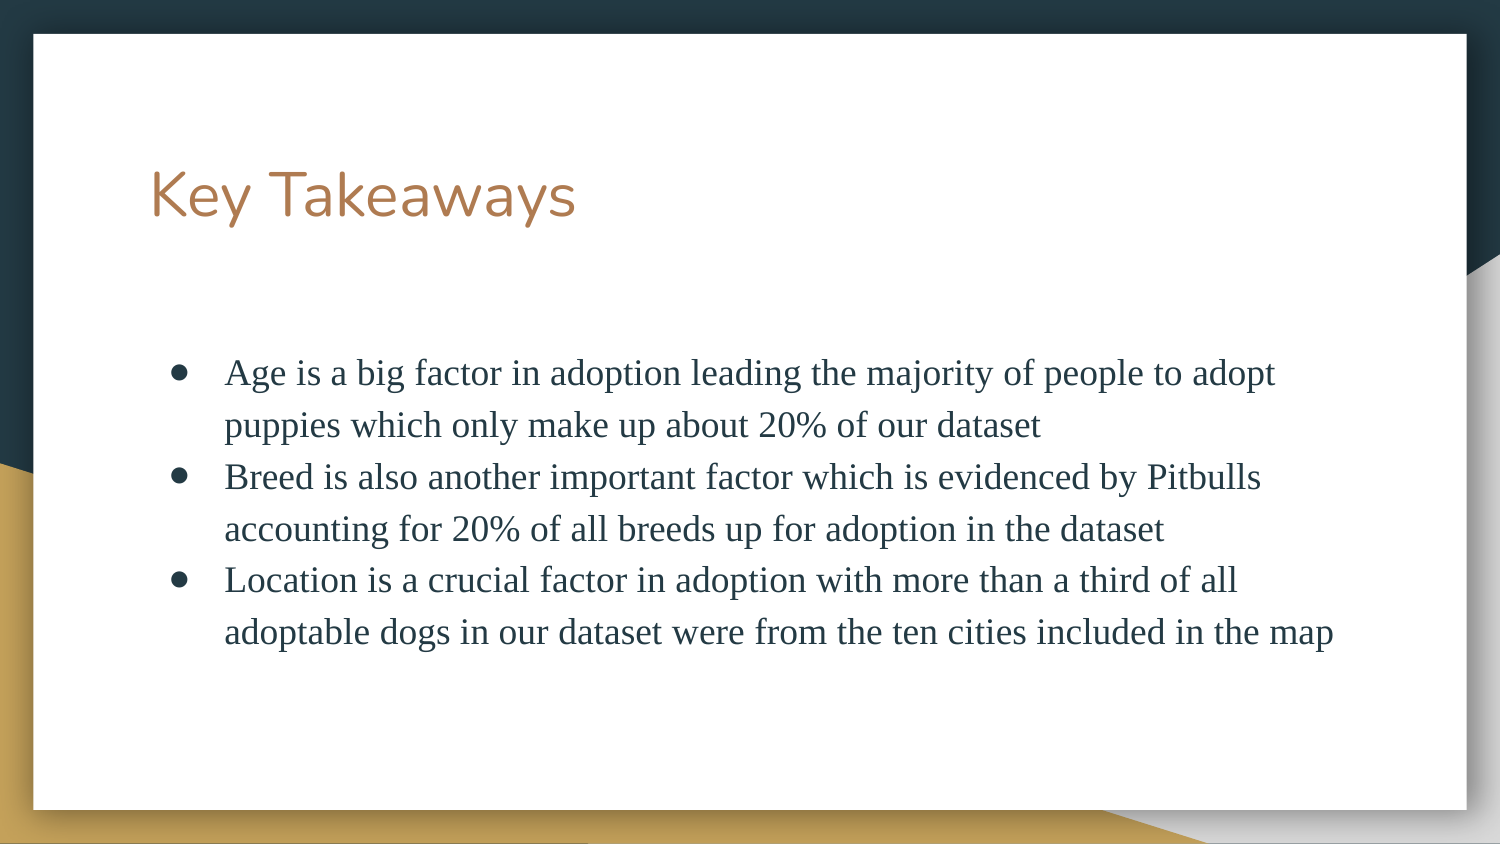

# Key Takeaways
Age is a big factor in adoption leading the majority of people to adopt puppies which only make up about 20% of our dataset
Breed is also another important factor which is evidenced by Pitbulls accounting for 20% of all breeds up for adoption in the dataset
Location is a crucial factor in adoption with more than a third of all adoptable dogs in our dataset were from the ten cities included in the map